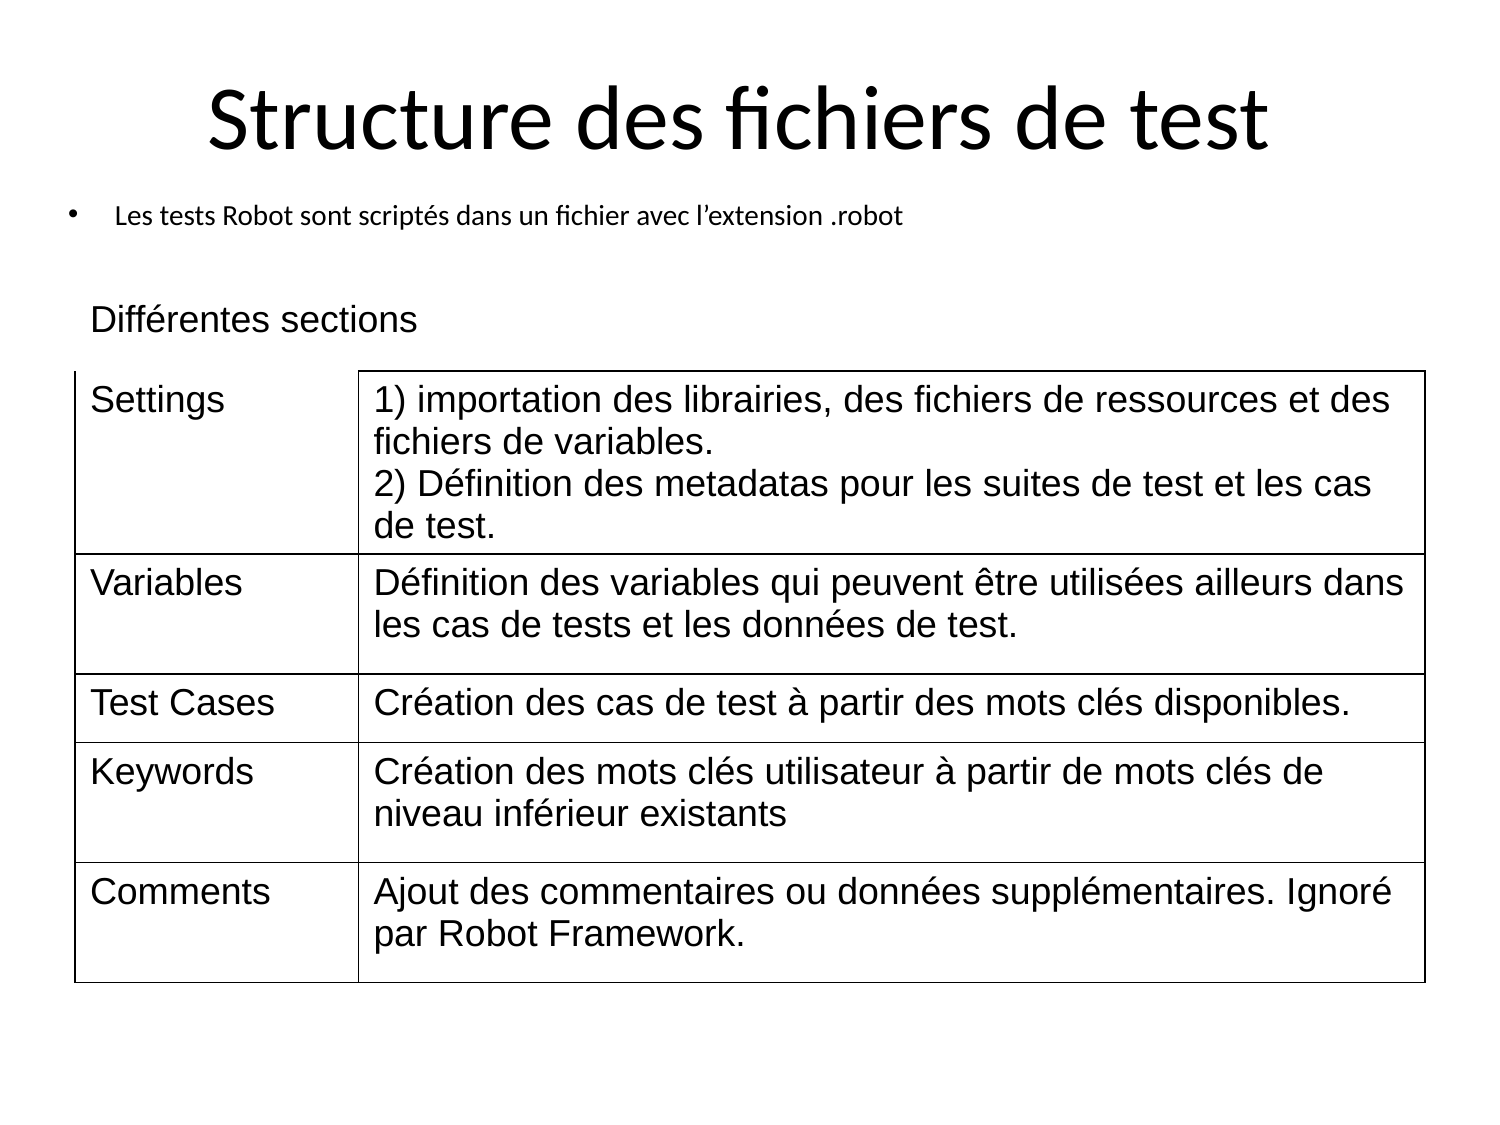

# Structure des fichiers de test
Les tests Robot sont scriptés dans un fichier avec l’extension .robot

| Différentes sections |  |
| --- | --- |
| Settings | 1) importation des librairies, des fichiers de ressources et des fichiers de variables. 2) Définition des metadatas pour les suites de test et les cas de test. |
| Variables | Définition des variables qui peuvent être utilisées ailleurs dans les cas de tests et les données de test. |
| Test Cases | Création des cas de test à partir des mots clés disponibles. |
| Keywords | Création des mots clés utilisateur à partir de mots clés de niveau inférieur existants |
| Comments | Ajout des commentaires ou données supplémentaires. Ignoré par Robot Framework. |